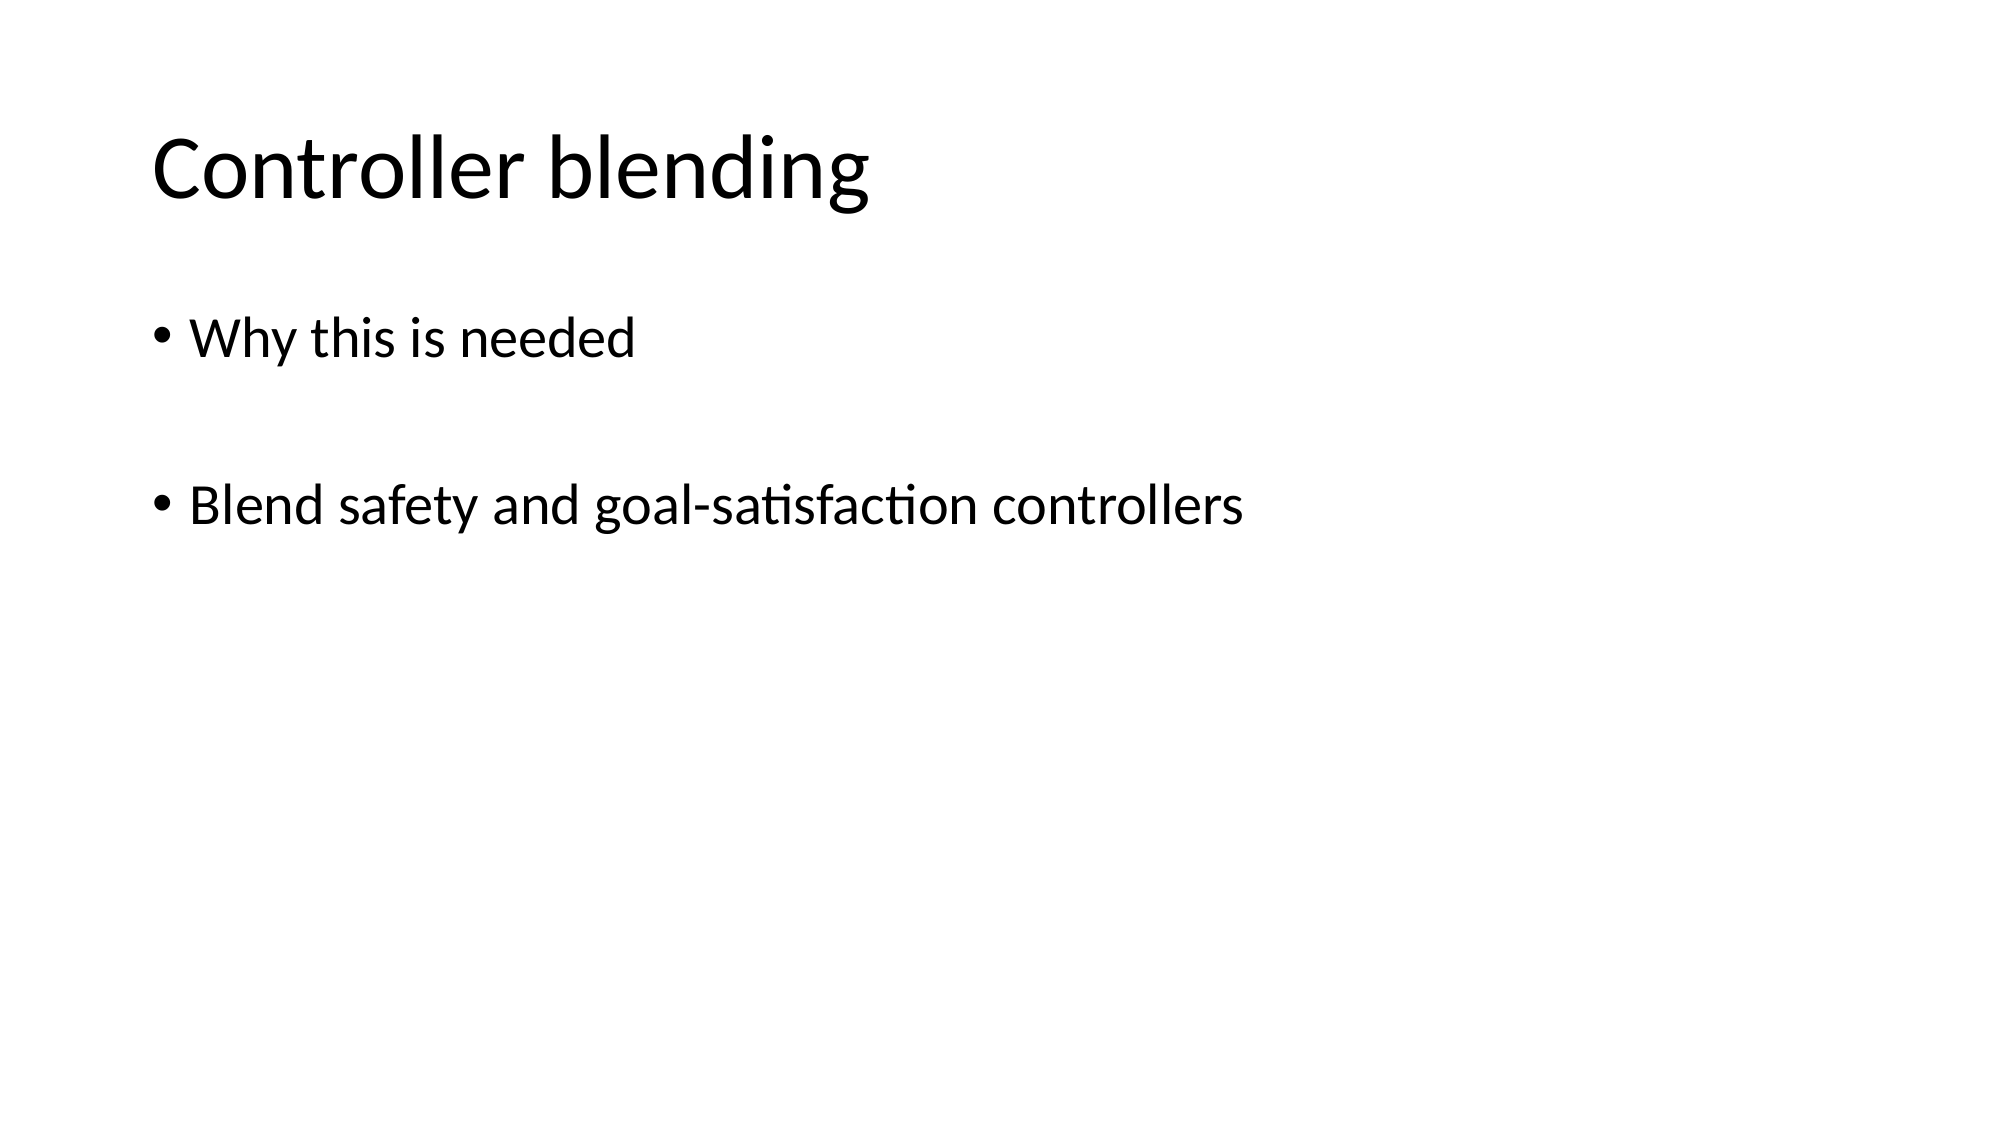

# Controller blending
Why this is needed

Blend safety and goal-satisfaction controllers